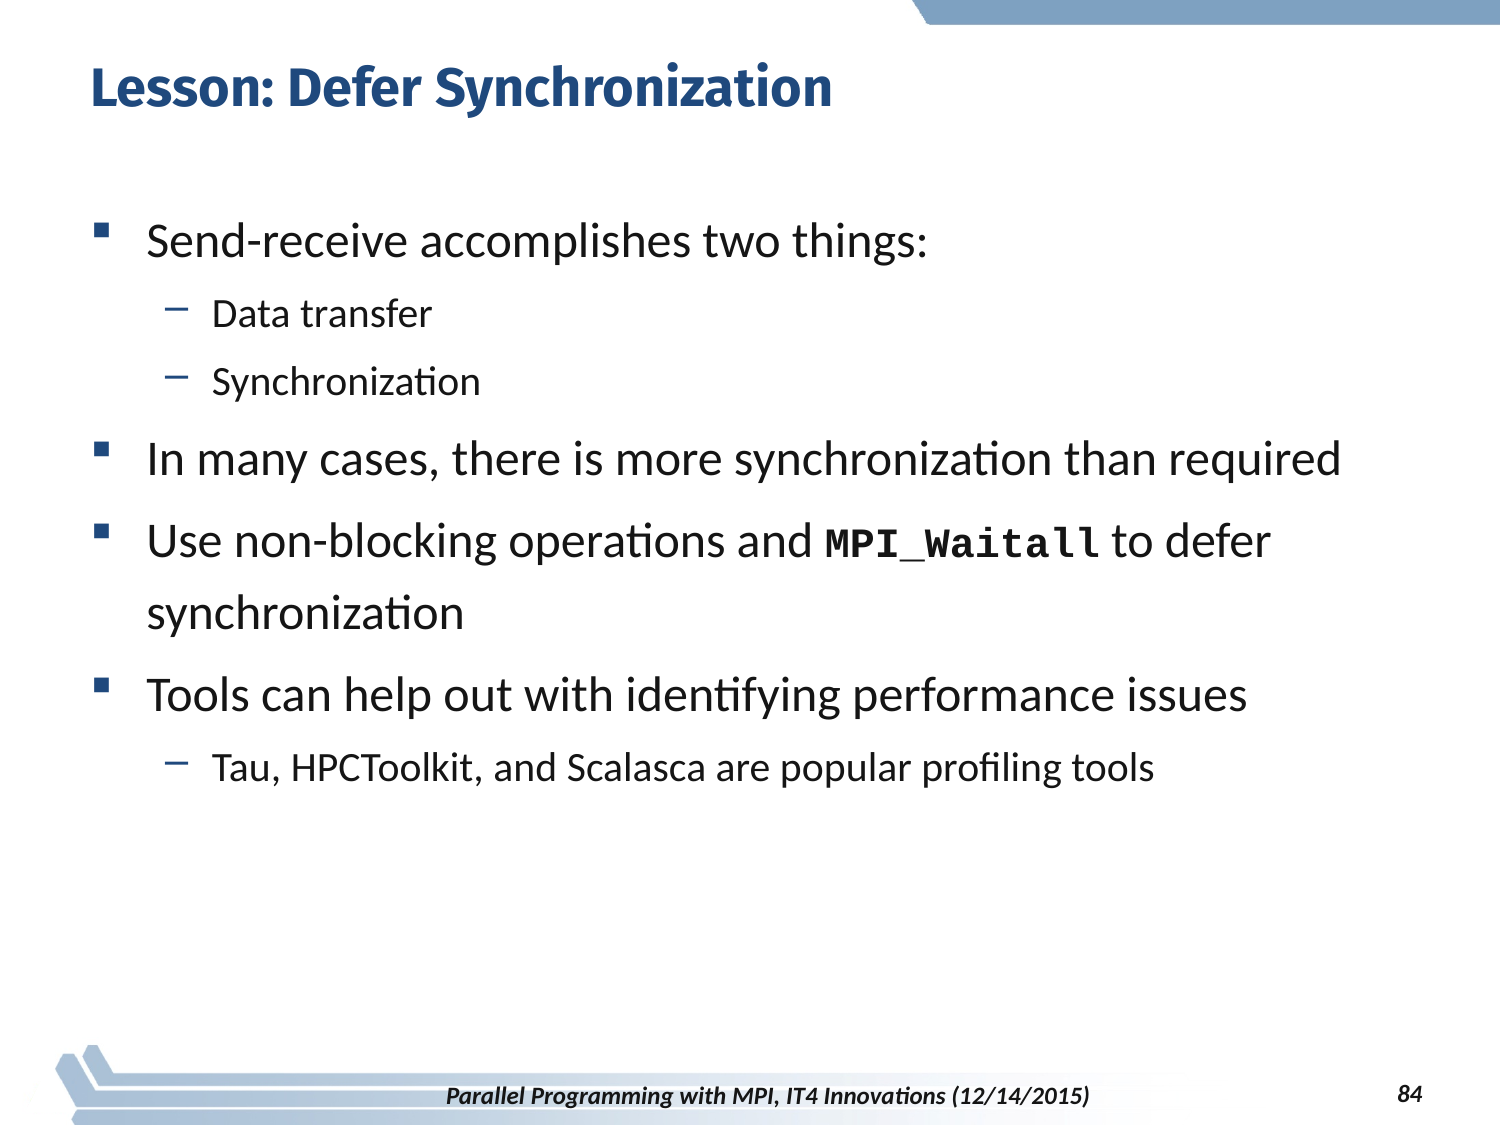

# Lesson: Defer Synchronization
Send-receive accomplishes two things:
Data transfer
Synchronization
In many cases, there is more synchronization than required
Use non-blocking operations and MPI_Waitall to defer synchronization
Tools can help out with identifying performance issues
Tau, HPCToolkit, and Scalasca are popular profiling tools
84
Parallel Programming with MPI, IT4 Innovations (12/14/2015)